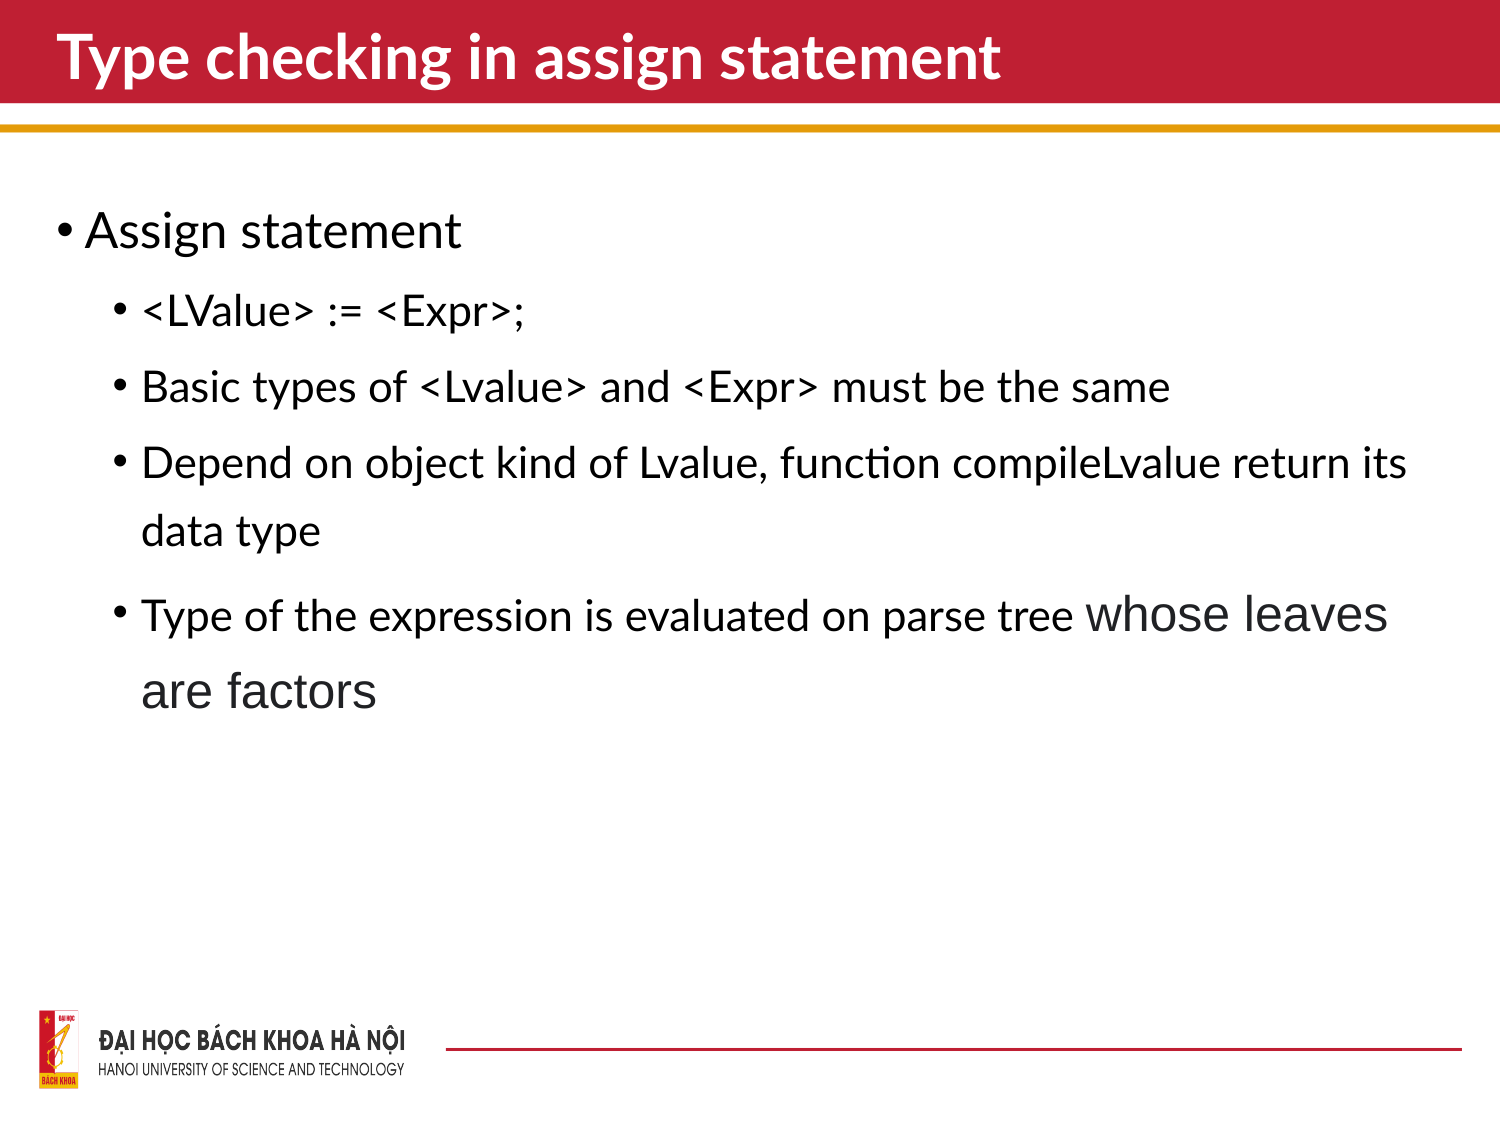

# Type checking in assign statement
Assign statement
<LValue> := <Expr>;
Basic types of <Lvalue> and <Expr> must be the same
Depend on object kind of Lvalue, function compileLvalue return its data type
Type of the expression is evaluated on parse tree whose leaves are factors